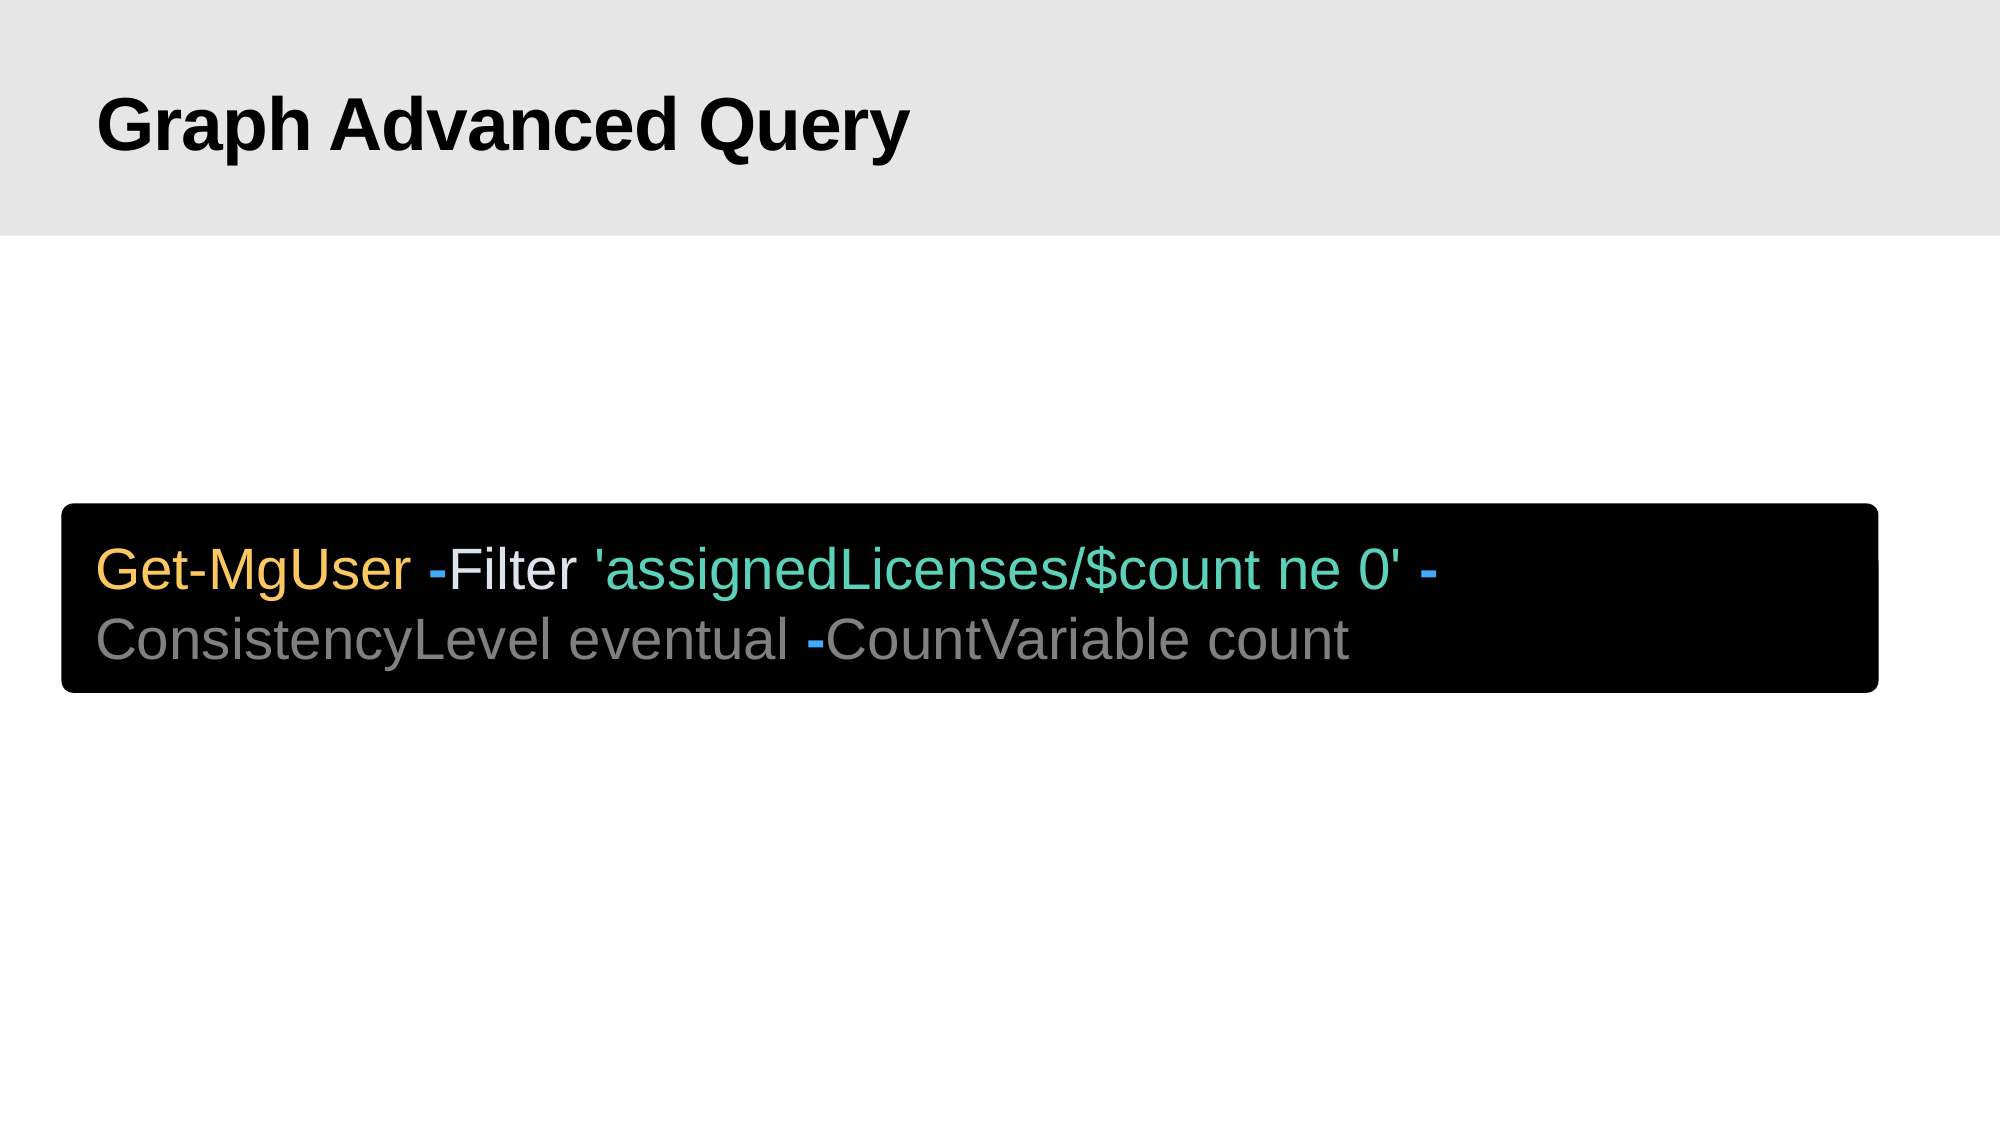

# Graph Advanced Query
Get-MgUser -Filter 'assignedLicenses/$count ne 0' -ConsistencyLevel eventual -CountVariable count